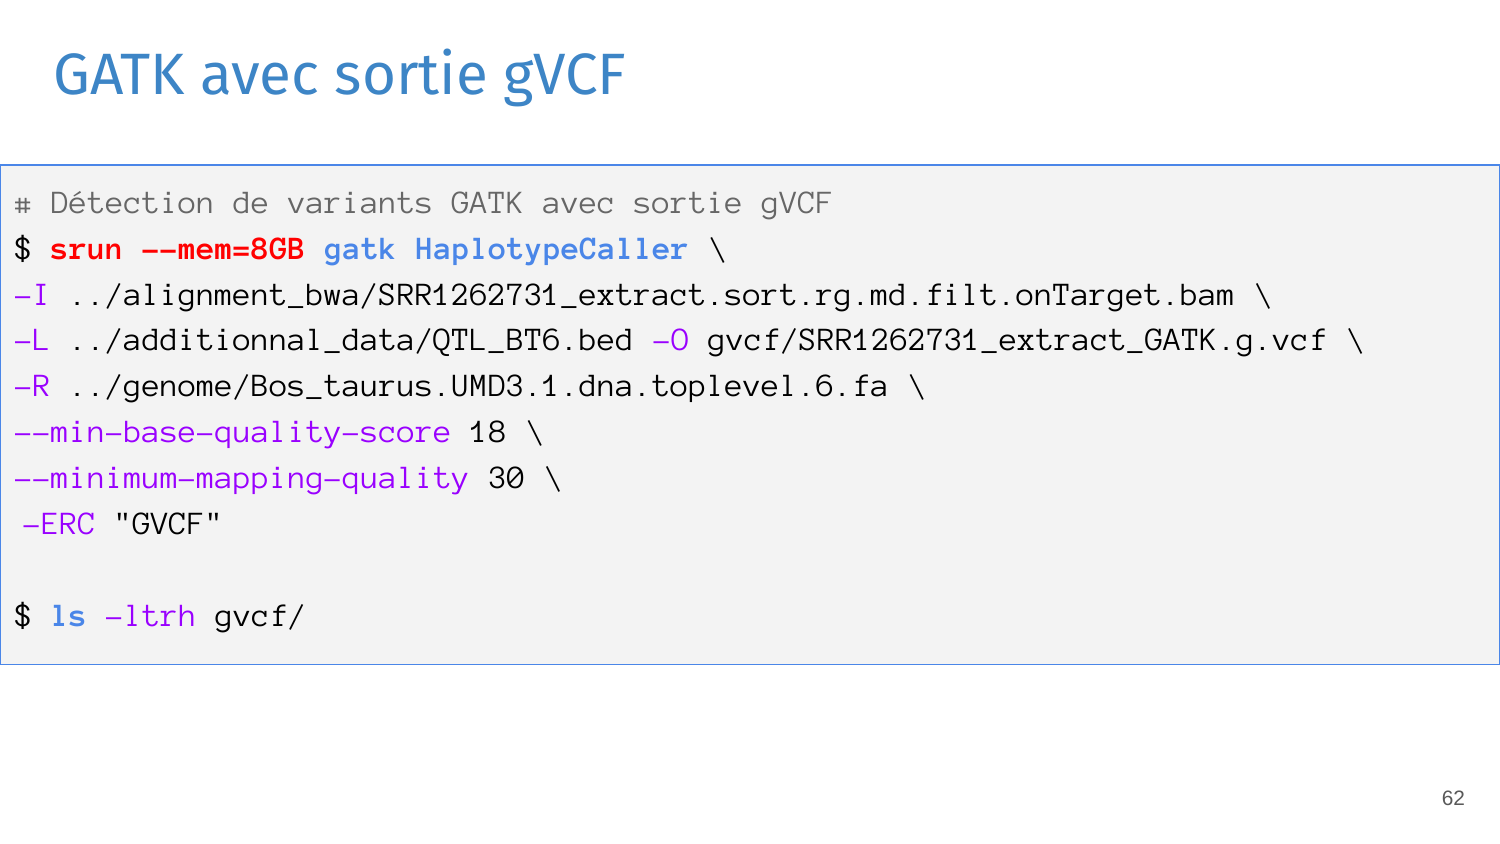

GATK avec sortie gVCF
# Détection de variants GATK avec sortie gVCF
$ srun --mem=8GB gatk HaplotypeCaller \
-I ../alignment_bwa/SRR1262731_extract.sort.rg.md.filt.onTarget.bam \
-L ../additionnal_data/QTL_BT6.bed -O gvcf/SRR1262731_extract_GATK.g.vcf \
-R ../genome/Bos_taurus.UMD3.1.dna.toplevel.6.fa \
--min-base-quality-score 18 \
--minimum-mapping-quality 30 \
 -ERC "GVCF"

$ ls -ltrh gvcf/

62